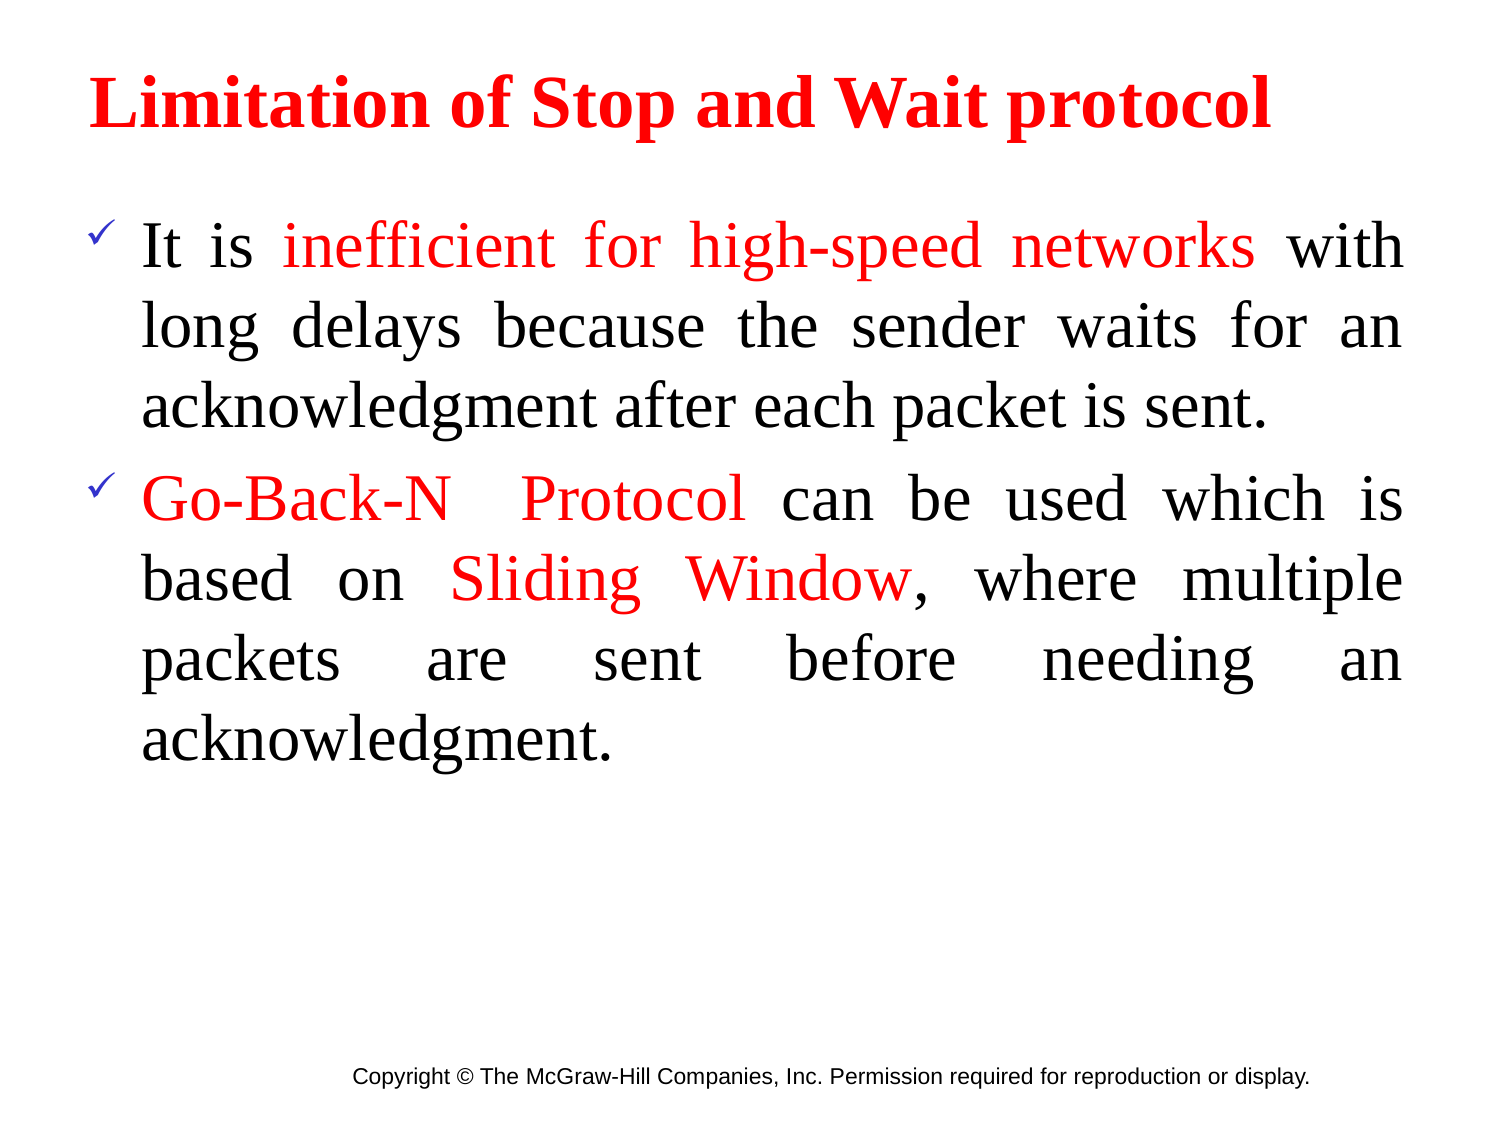

# Limitation of Stop and Wait protocol
It is inefficient for high-speed networks with long delays because the sender waits for an acknowledgment after each packet is sent.
Go-Back-N  Protocol can be used which is based on Sliding Window, where multiple packets are sent before needing an acknowledgment.